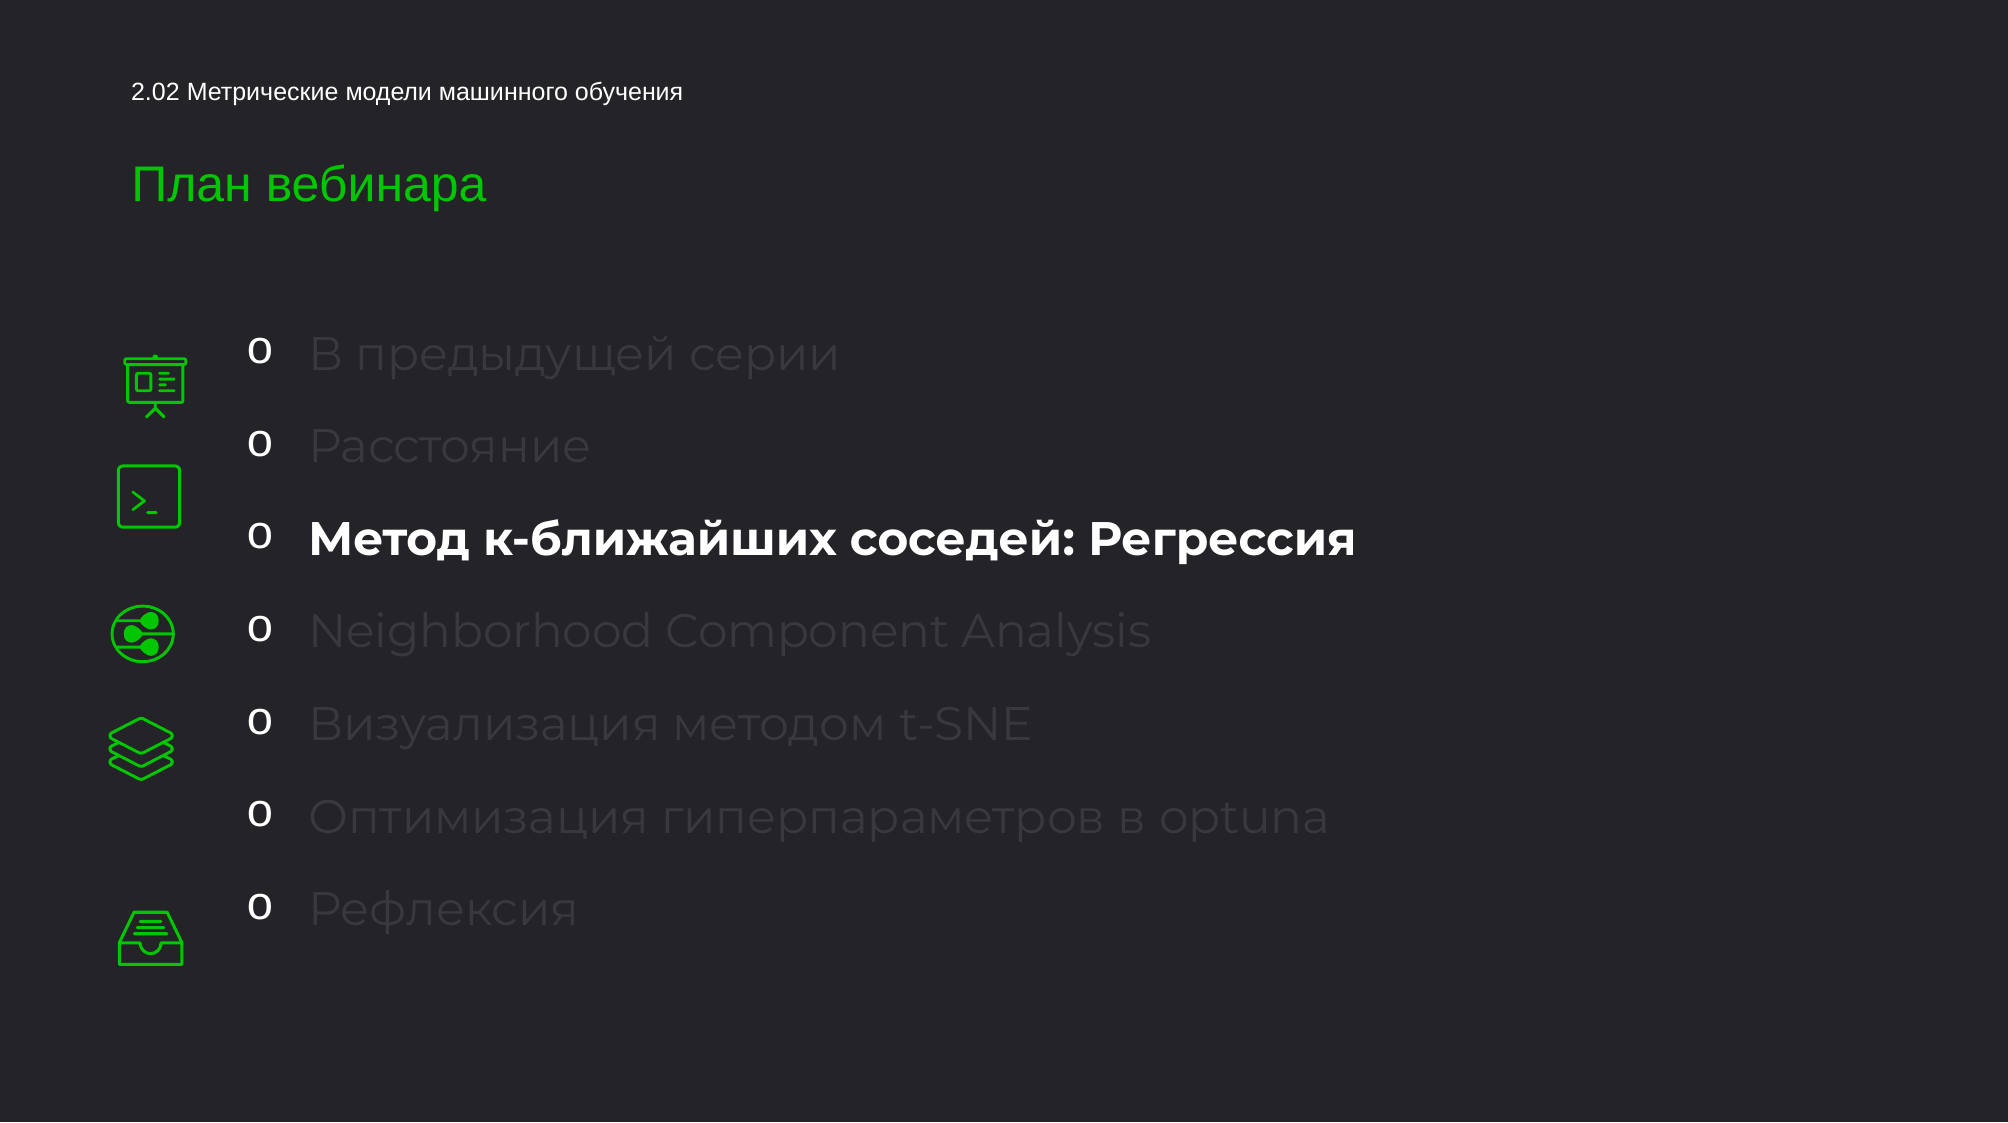

2.02 Метрические модели машинного обучения
План вебинара
В предыдущей серии
Расстояние
Метод к-ближайших соседей: Регрессия
Neighborhood Component Analysis
Визуализация методом t-SNE
Оптимизация гиперпараметров в optuna
Рефлексия